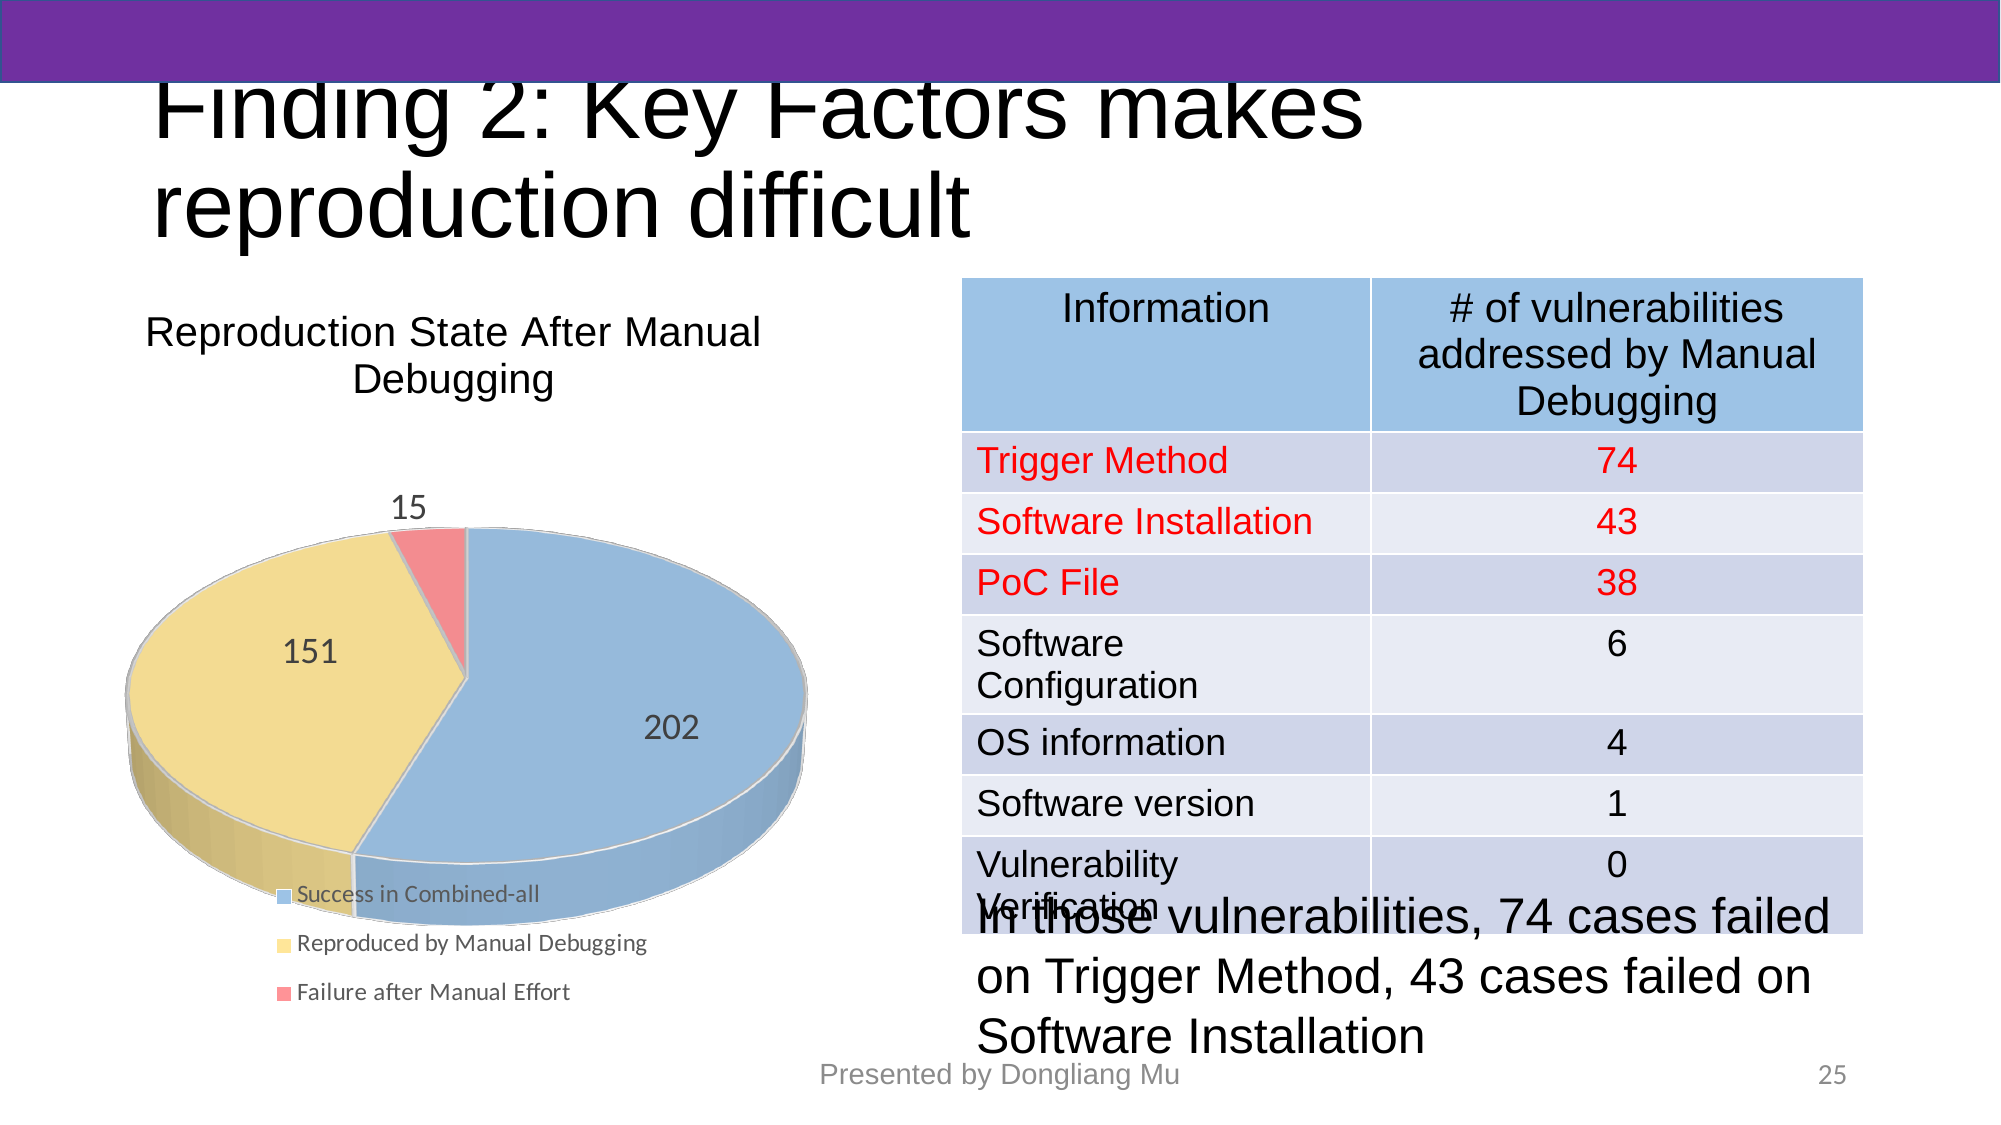

# Finding 2: Key Factors makes reproduction difficult
| Information | # of vulnerabilities addressed by Manual Debugging |
| --- | --- |
| Trigger Method | 74 |
| Software Installation | 43 |
| PoC File | 38 |
| Software Configuration | 6 |
| OS information | 4 |
| Software version | 1 |
| Vulnerability Verification | 0 |

[unsupported chart]

| Some ad-hoc techniques based on experience |
| --- |
| Debugging the software and PoC files |
| Inspecting and modifying the source code |
| Testing the cases in multiple OS and versions |
| Searching related hints from the Internet |
In those vulnerabilities, 74 cases failed on Trigger Method, 43 cases failed on Software Installation
Presented by Dongliang Mu
25